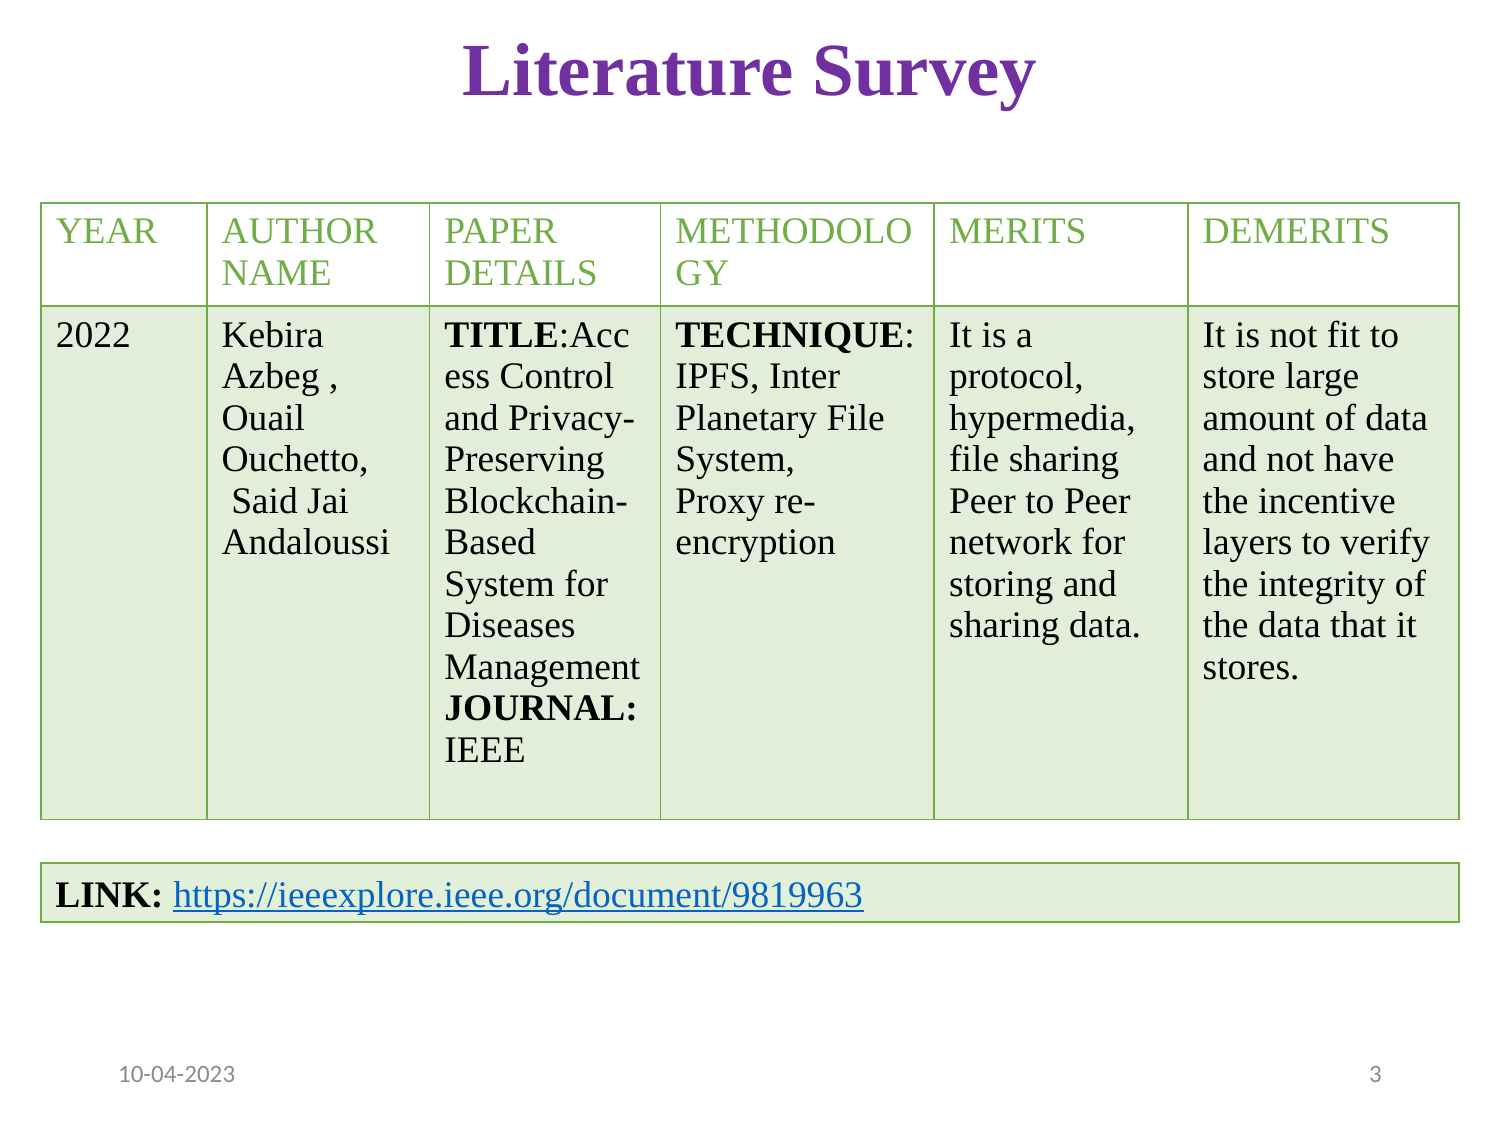

# Literature Survey
| YEAR | AUTHOR NAME | PAPER DETAILS | METHODOLOGY | MERITS | DEMERITS |
| --- | --- | --- | --- | --- | --- |
| 2022 | Kebira Azbeg , Ouail Ouchetto, Said Jai Andaloussi | TITLE:Access Control and Privacy-Preserving Blockchain-Based System for Diseases Management JOURNAL: IEEE | TECHNIQUE: IPFS, Inter Planetary File System, Proxy re-encryption | It is a protocol, hypermedia, file sharing Peer to Peer network for storing and sharing data. | It is not fit to store large amount of data and not have the incentive layers to verify the integrity of the data that it stores. |
LINK: https://ieeexplore.ieee.org/document/9819963
10-04-2023
3